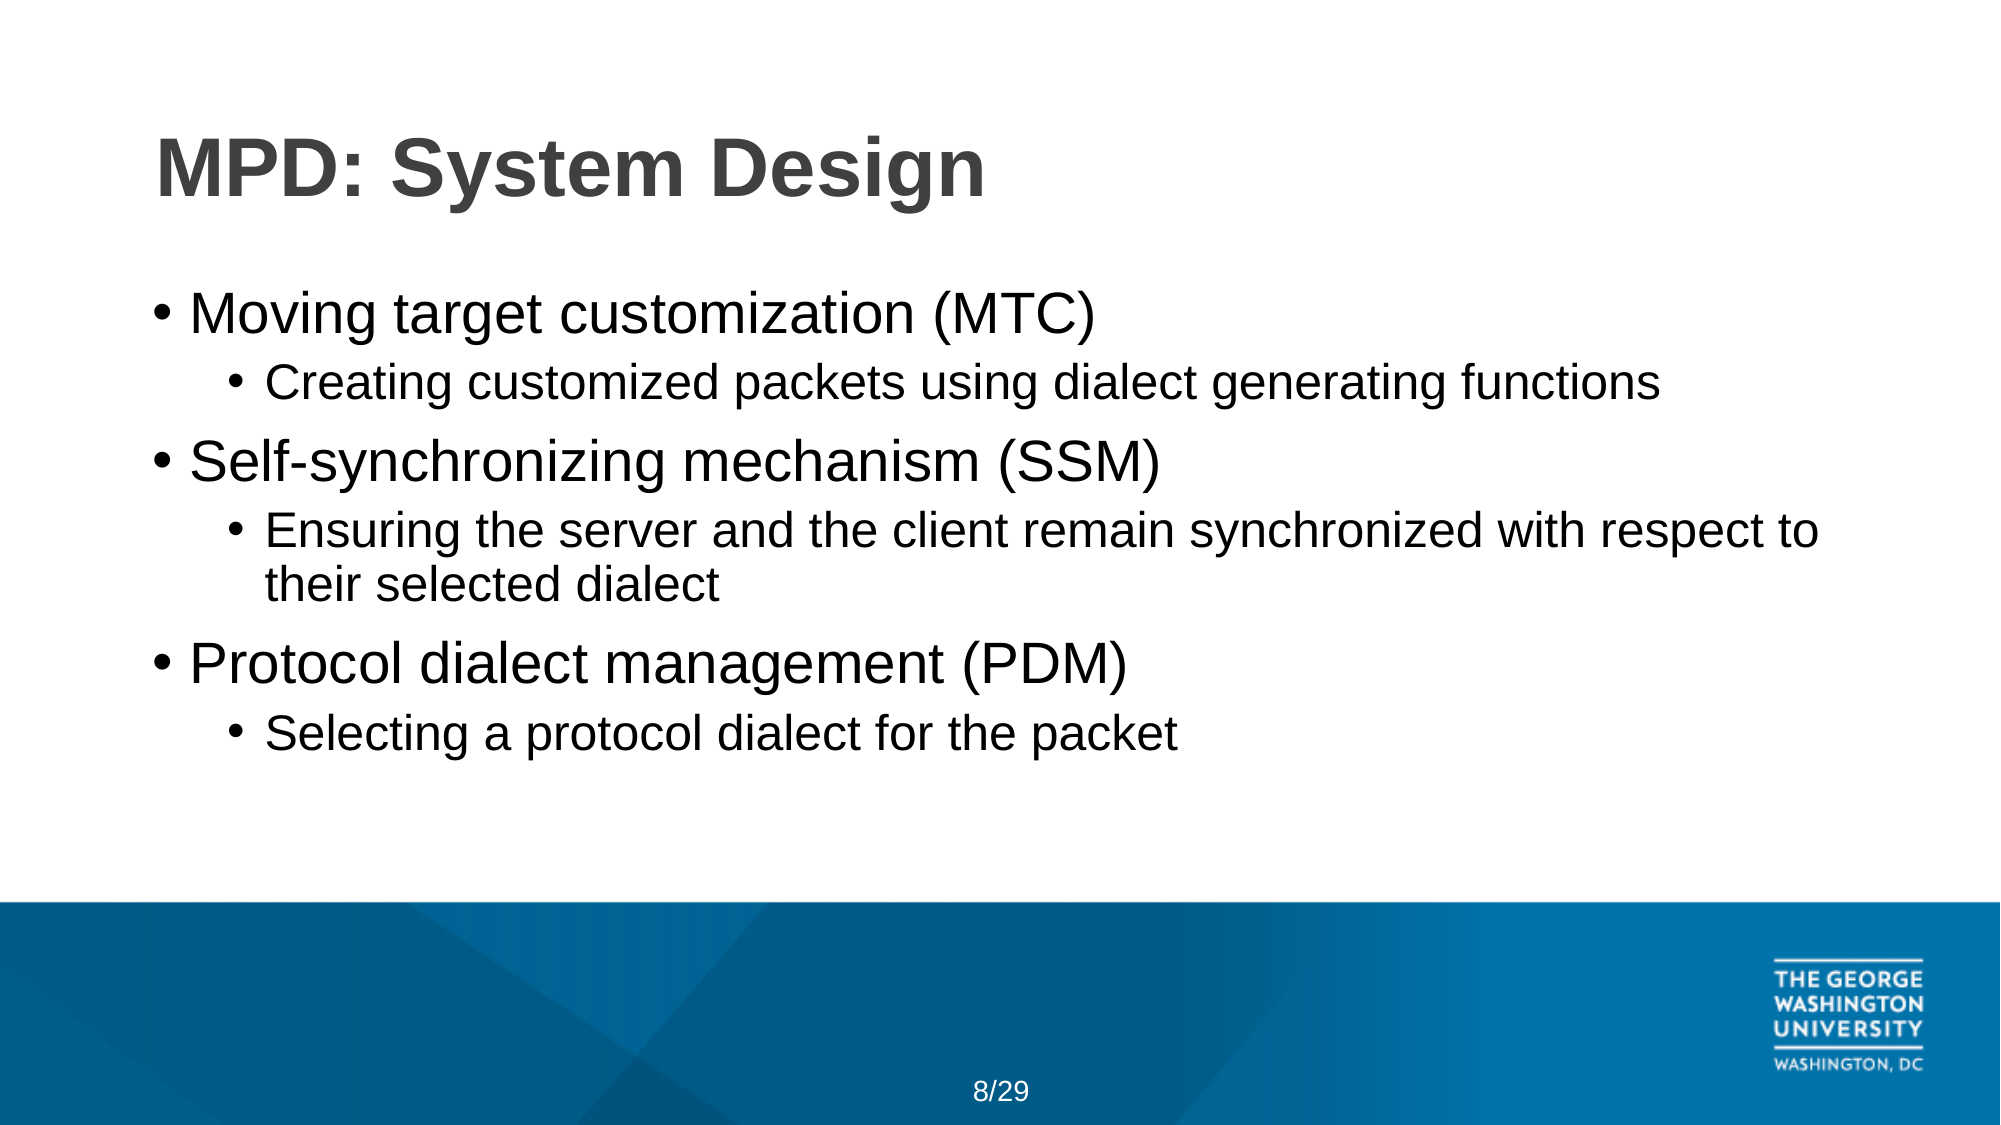

# MPD: System Design
Moving target customization (MTC)
Creating customized packets using dialect generating functions
Self-synchronizing mechanism (SSM)
Ensuring the server and the client remain synchronized with respect to their selected dialect
Protocol dialect management (PDM)
Selecting a protocol dialect for the packet
8/29